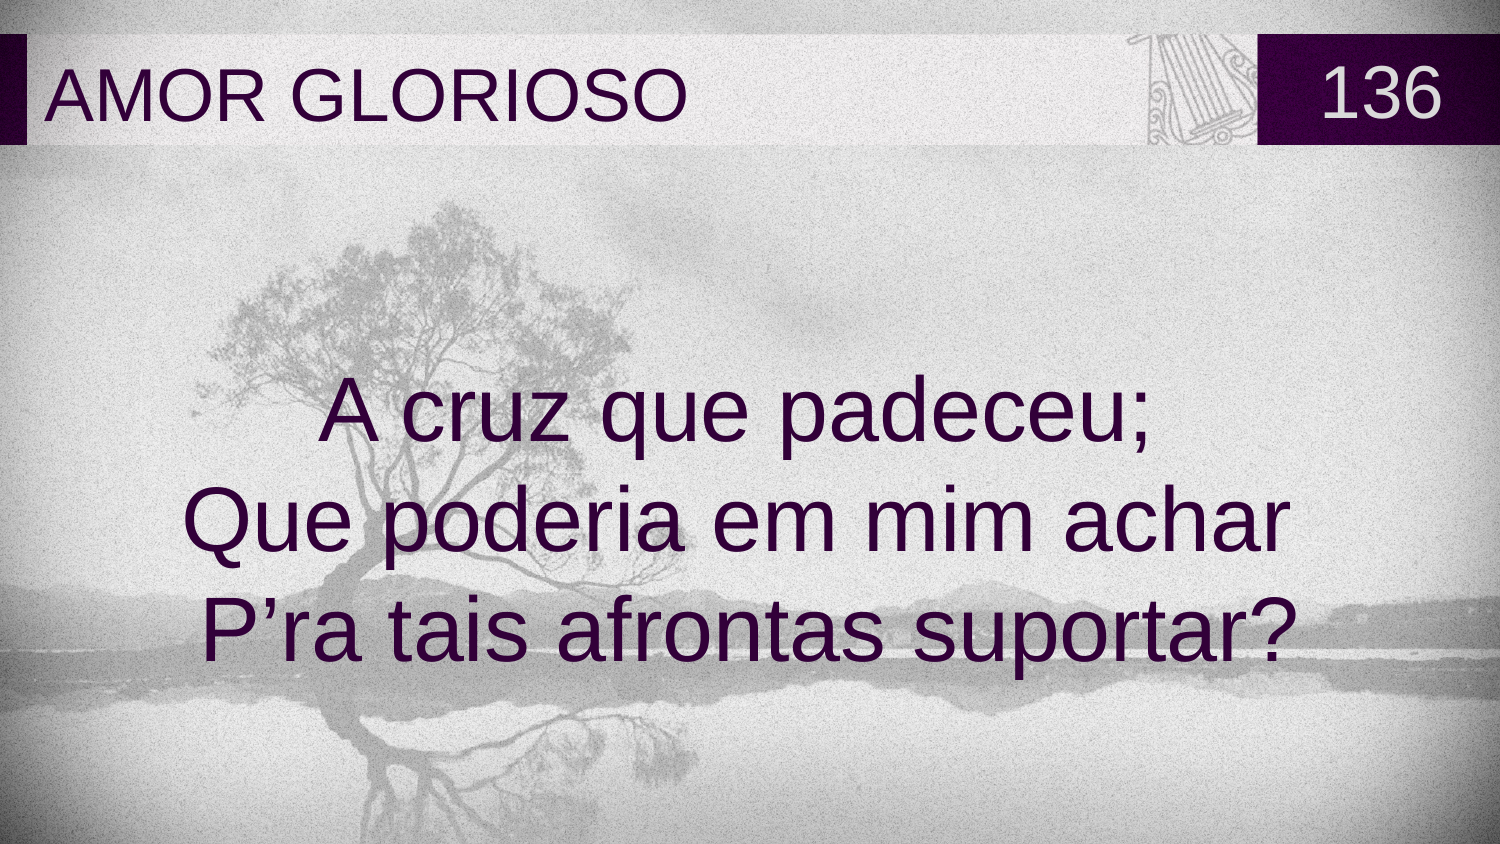

# AMOR GLORIOSO
136
A cruz que padeceu;
Que poderia em mim achar
P’ra tais afrontas suportar?